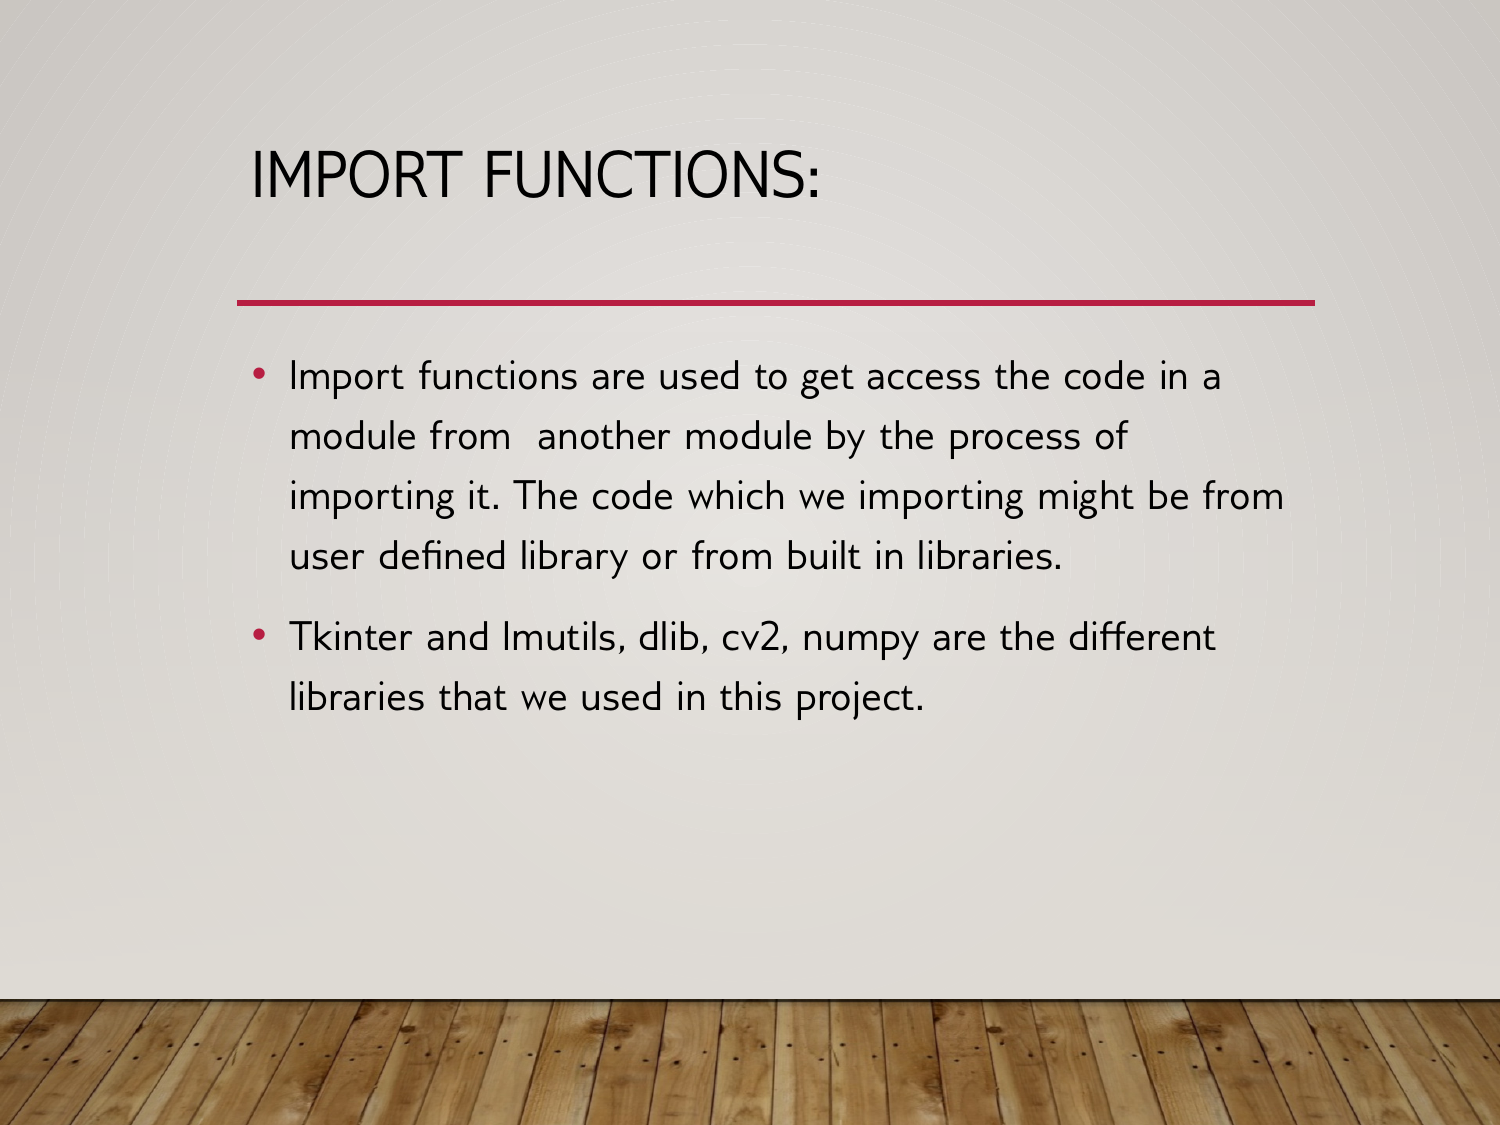

# Import Functions:
Import functions are used to get access the code in a module from  another module by the process of importing it. The code which we importing might be from user defined library or from built in libraries.
Tkinter and Imutils, dlib, cv2, numpy are the different libraries that we used in this project.